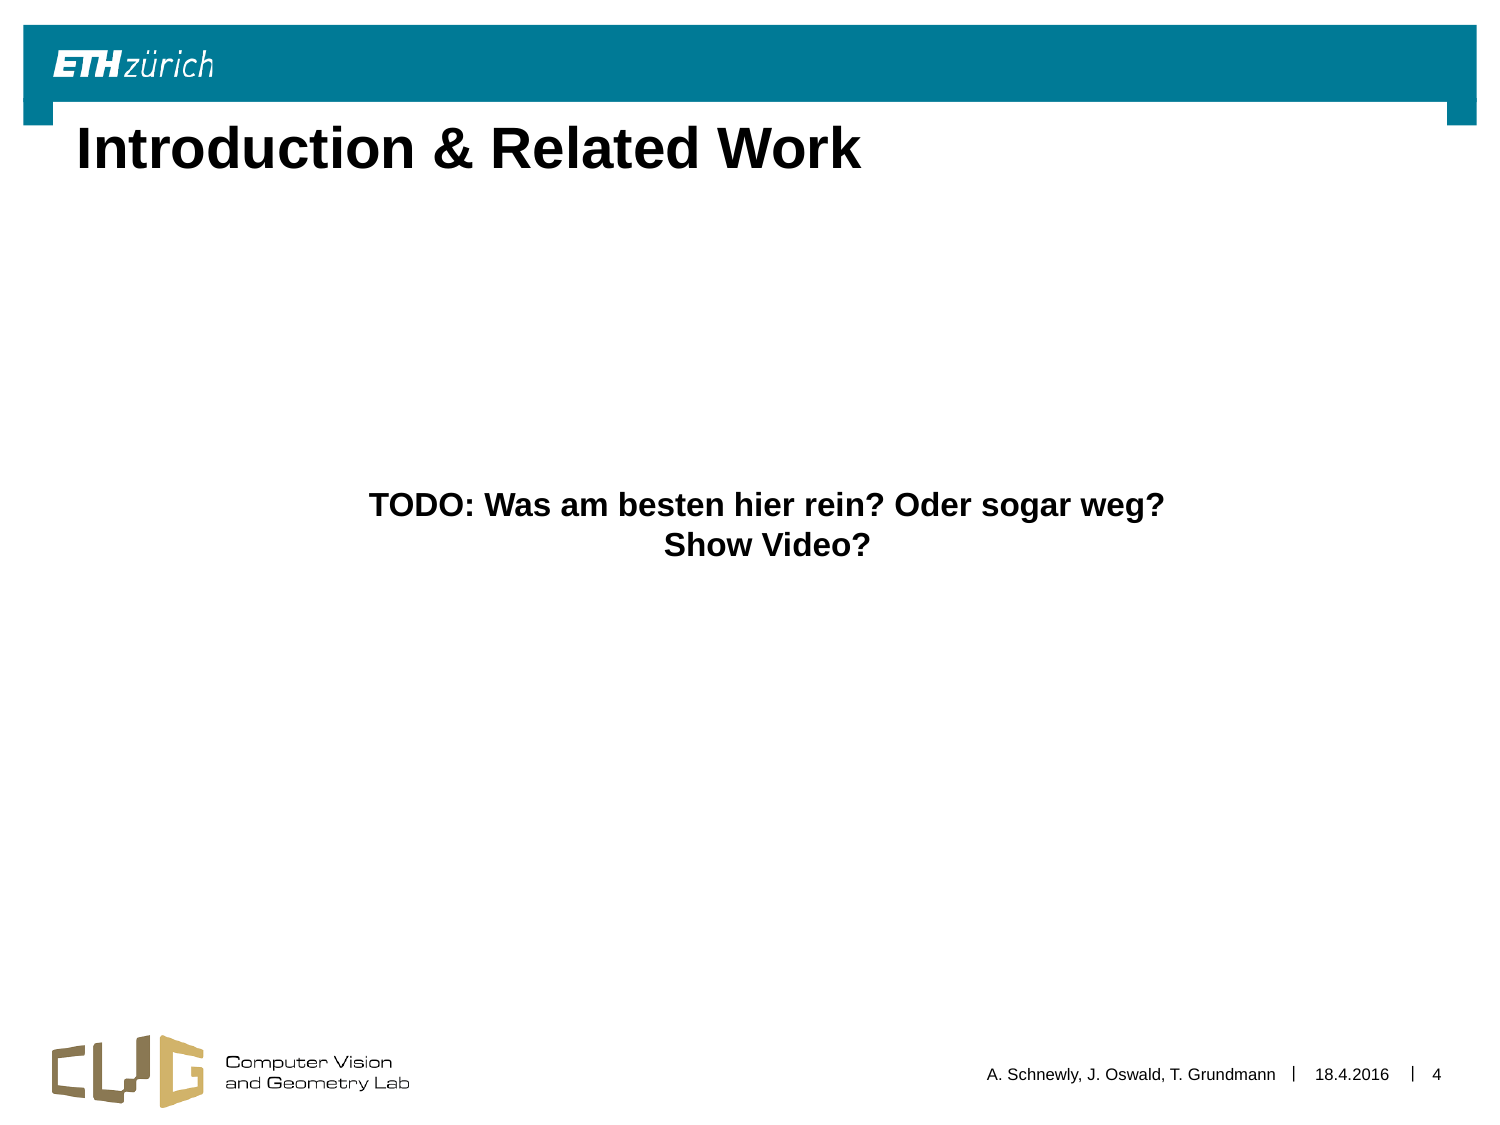

# Introduction & Related Work

TODO: Was am besten hier rein? Oder sogar weg?
Show Video?

A. Schnewly, J. Oswald, T. Grundmann
18.4.2016
4